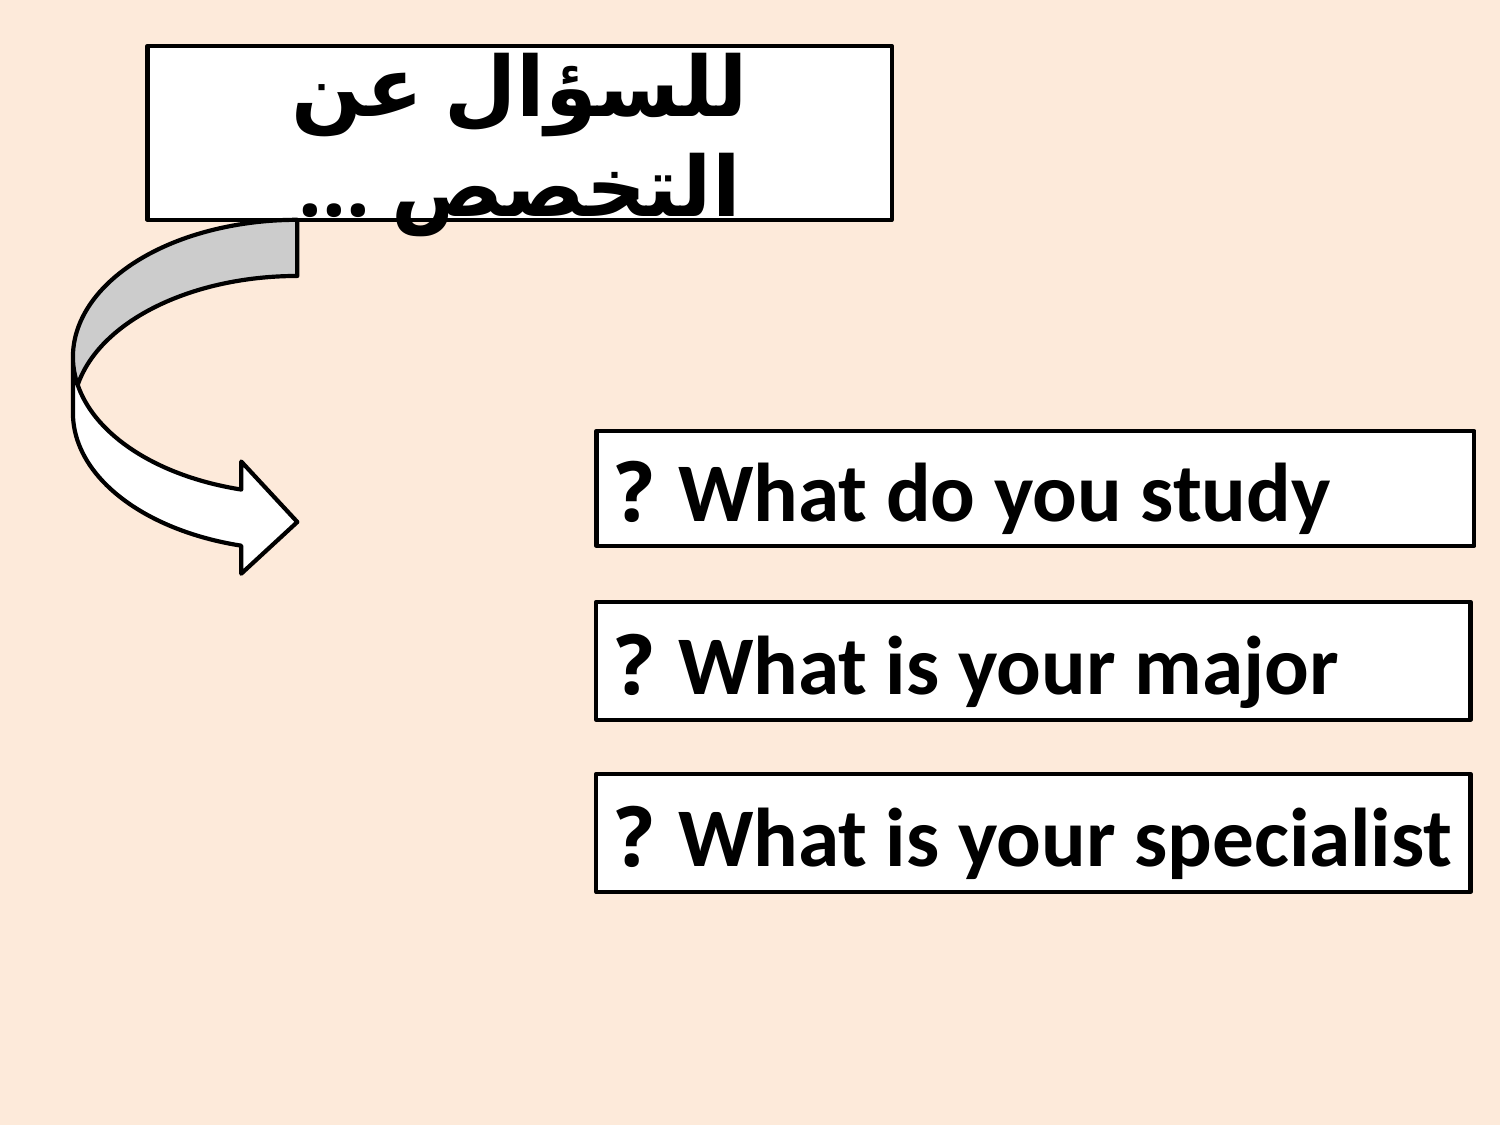

#
للسؤال عن التخصص ...

What do you study ?
What is your major ?
What is your specialist ?